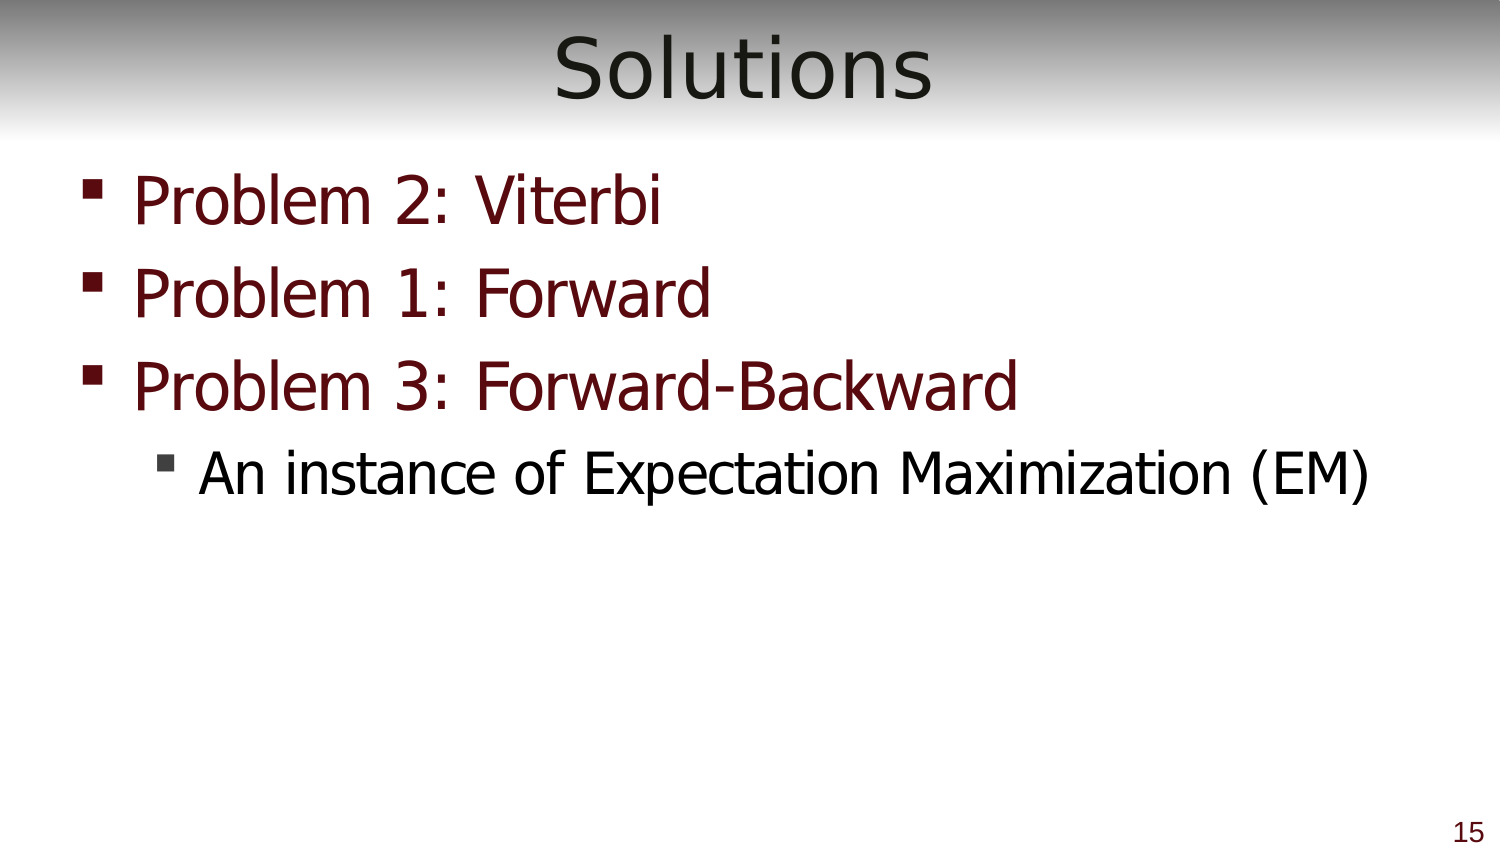

# Solutions
Problem 2: Viterbi
Problem 1: Forward
Problem 3: Forward-Backward
An instance of Expectation Maximization (EM)
15